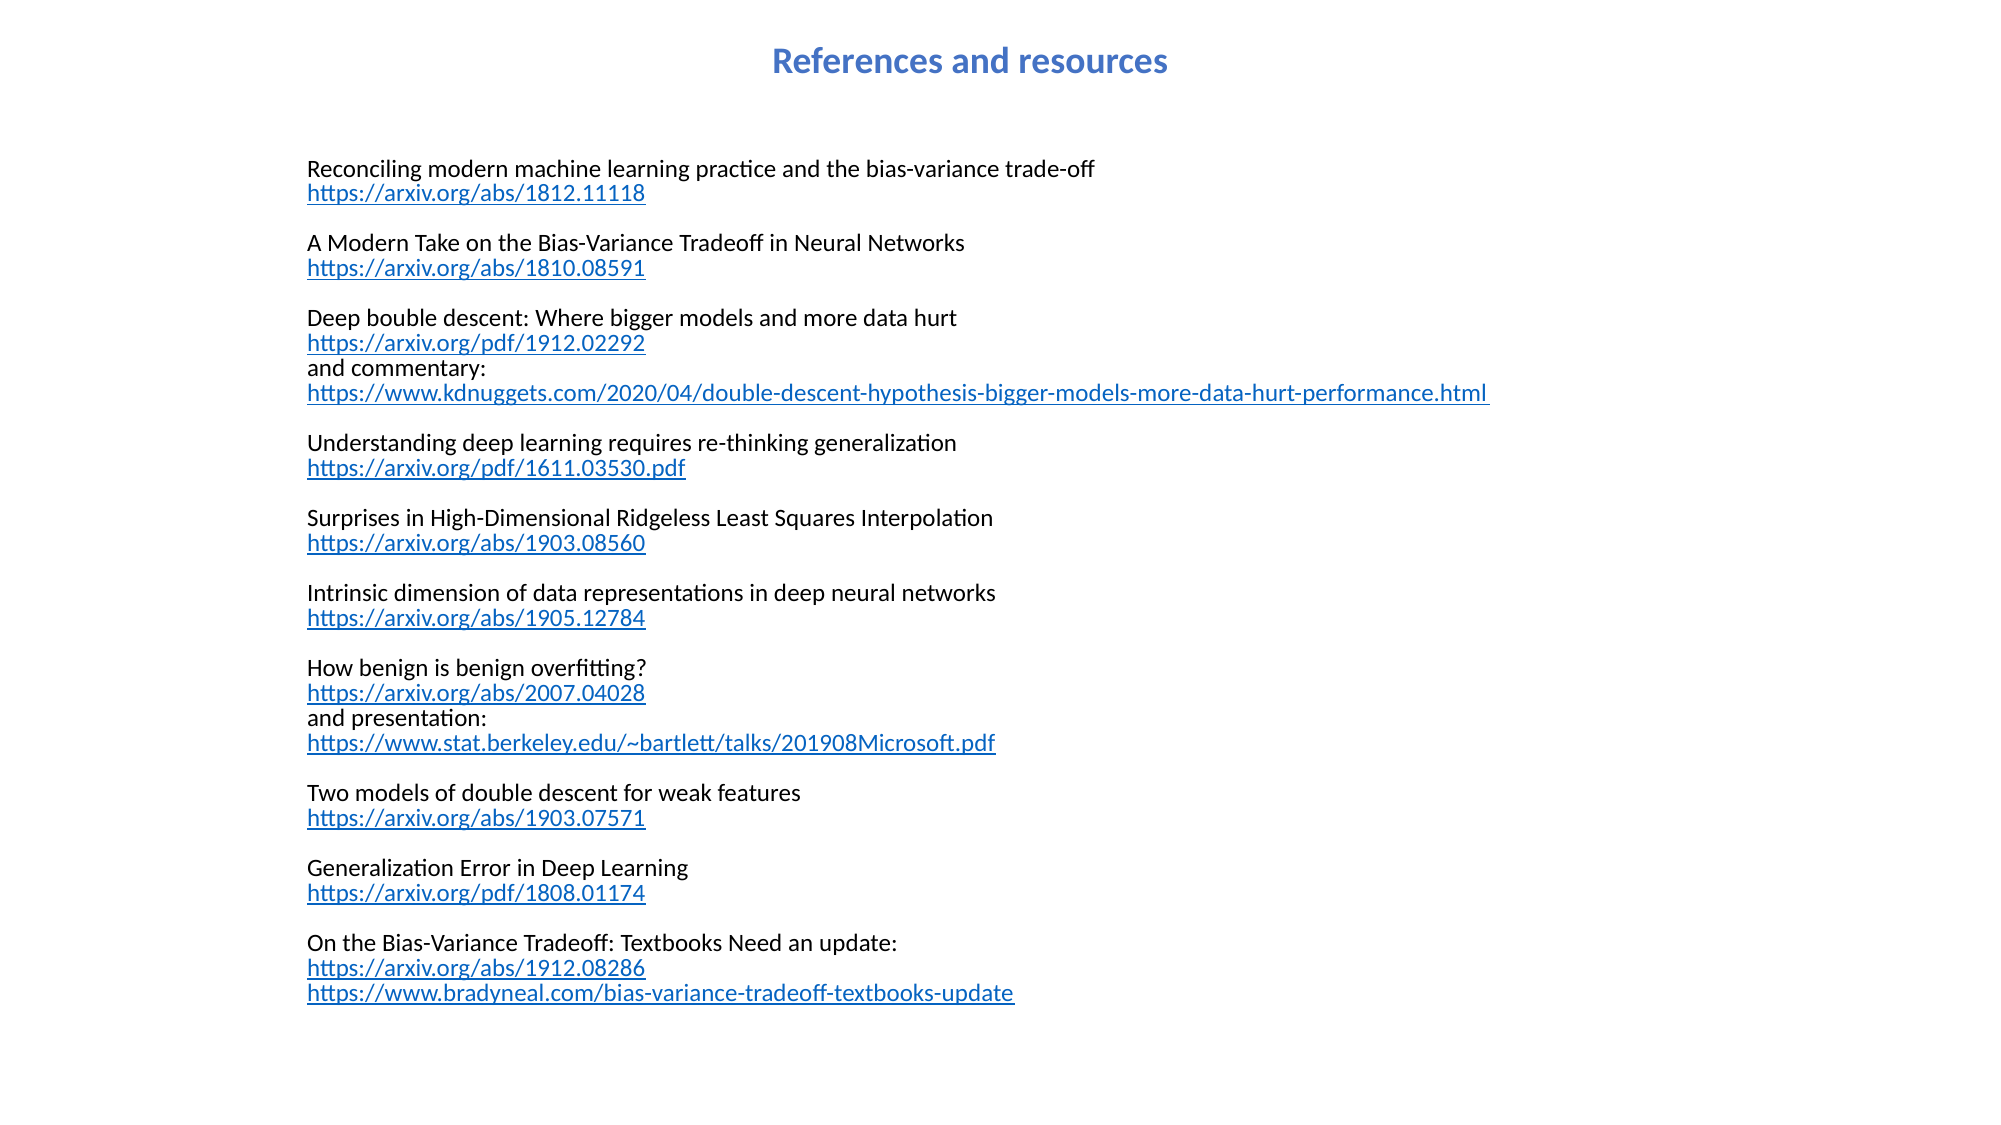

References and resources
Reconciling modern machine learning practice and the bias-variance trade-off
https://arxiv.org/abs/1812.11118

A Modern Take on the Bias-Variance Tradeoff in Neural Networks
https://arxiv.org/abs/1810.08591

Deep bouble descent: Where bigger models and more data hurt
https://arxiv.org/pdf/1912.02292
and commentary:
https://www.kdnuggets.com/2020/04/double-descent-hypothesis-bigger-models-more-data-hurt-performance.html

Understanding deep learning requires re-thinking generalization
https://arxiv.org/pdf/1611.03530.pdf

Surprises in High-Dimensional Ridgeless Least Squares Interpolation
https://arxiv.org/abs/1903.08560

Intrinsic dimension of data representations in deep neural networks
https://arxiv.org/abs/1905.12784

How benign is benign overfitting?
https://arxiv.org/abs/2007.04028
and presentation:
https://www.stat.berkeley.edu/~bartlett/talks/201908Microsoft.pdf

Two models of double descent for weak features
https://arxiv.org/abs/1903.07571

Generalization Error in Deep Learning
https://arxiv.org/pdf/1808.01174

On the Bias-Variance Tradeoff: Textbooks Need an update:
https://arxiv.org/abs/1912.08286
https://www.bradyneal.com/bias-variance-tradeoff-textbooks-update